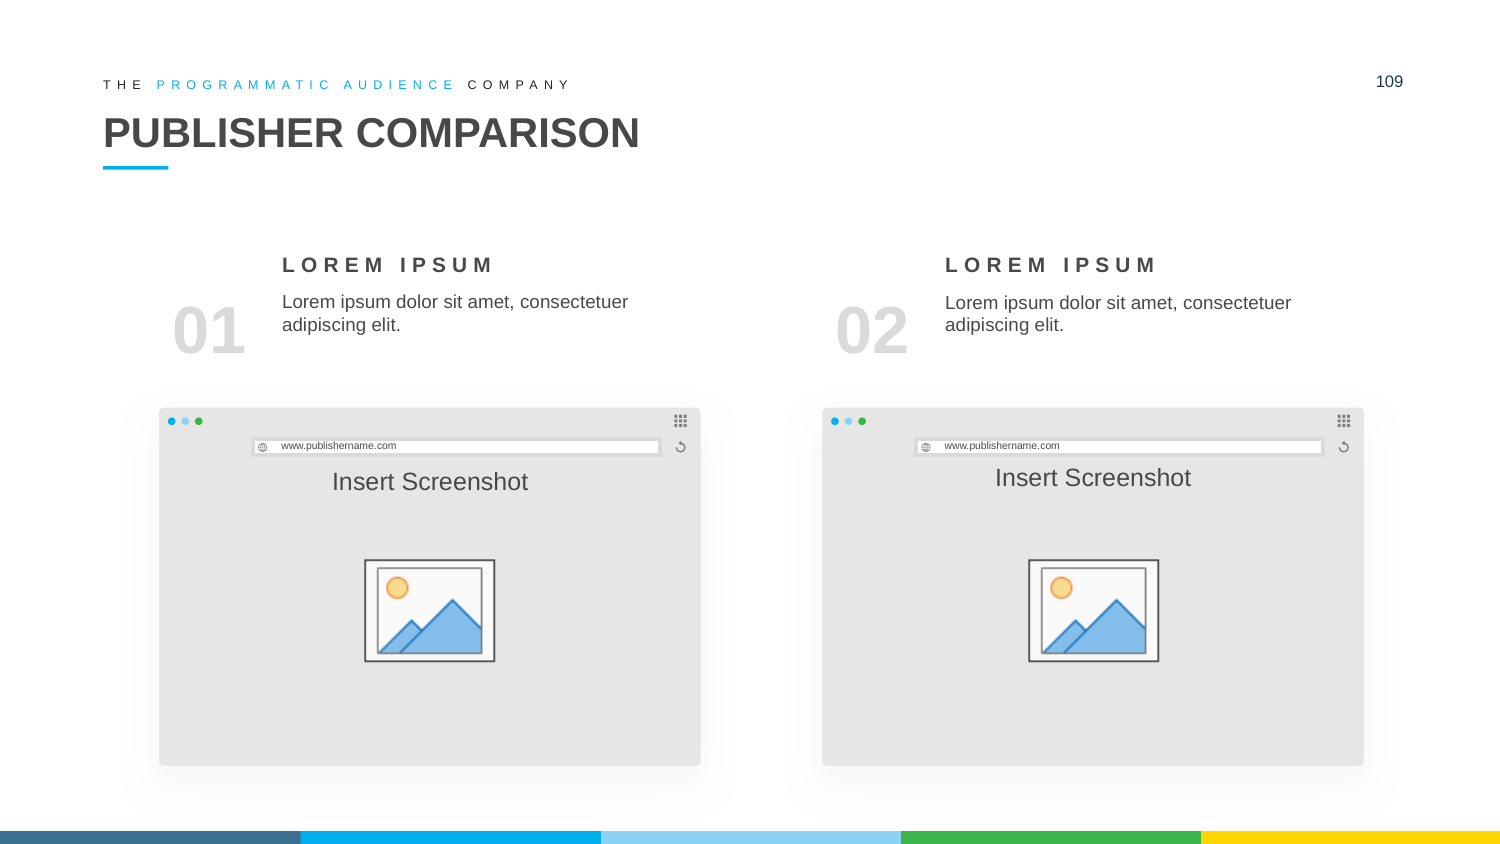

109
THE PROGRAMMATIC AUDIENCE COMPANY
# PUBLISHER COMPARISON
LOREM IPSUM
LOREM IPSUM
01
02
Lorem ipsum dolor sit amet, consectetuer adipiscing elit.
Lorem ipsum dolor sit amet, consectetuer adipiscing elit.

www.publishername.com

www.publishername.com